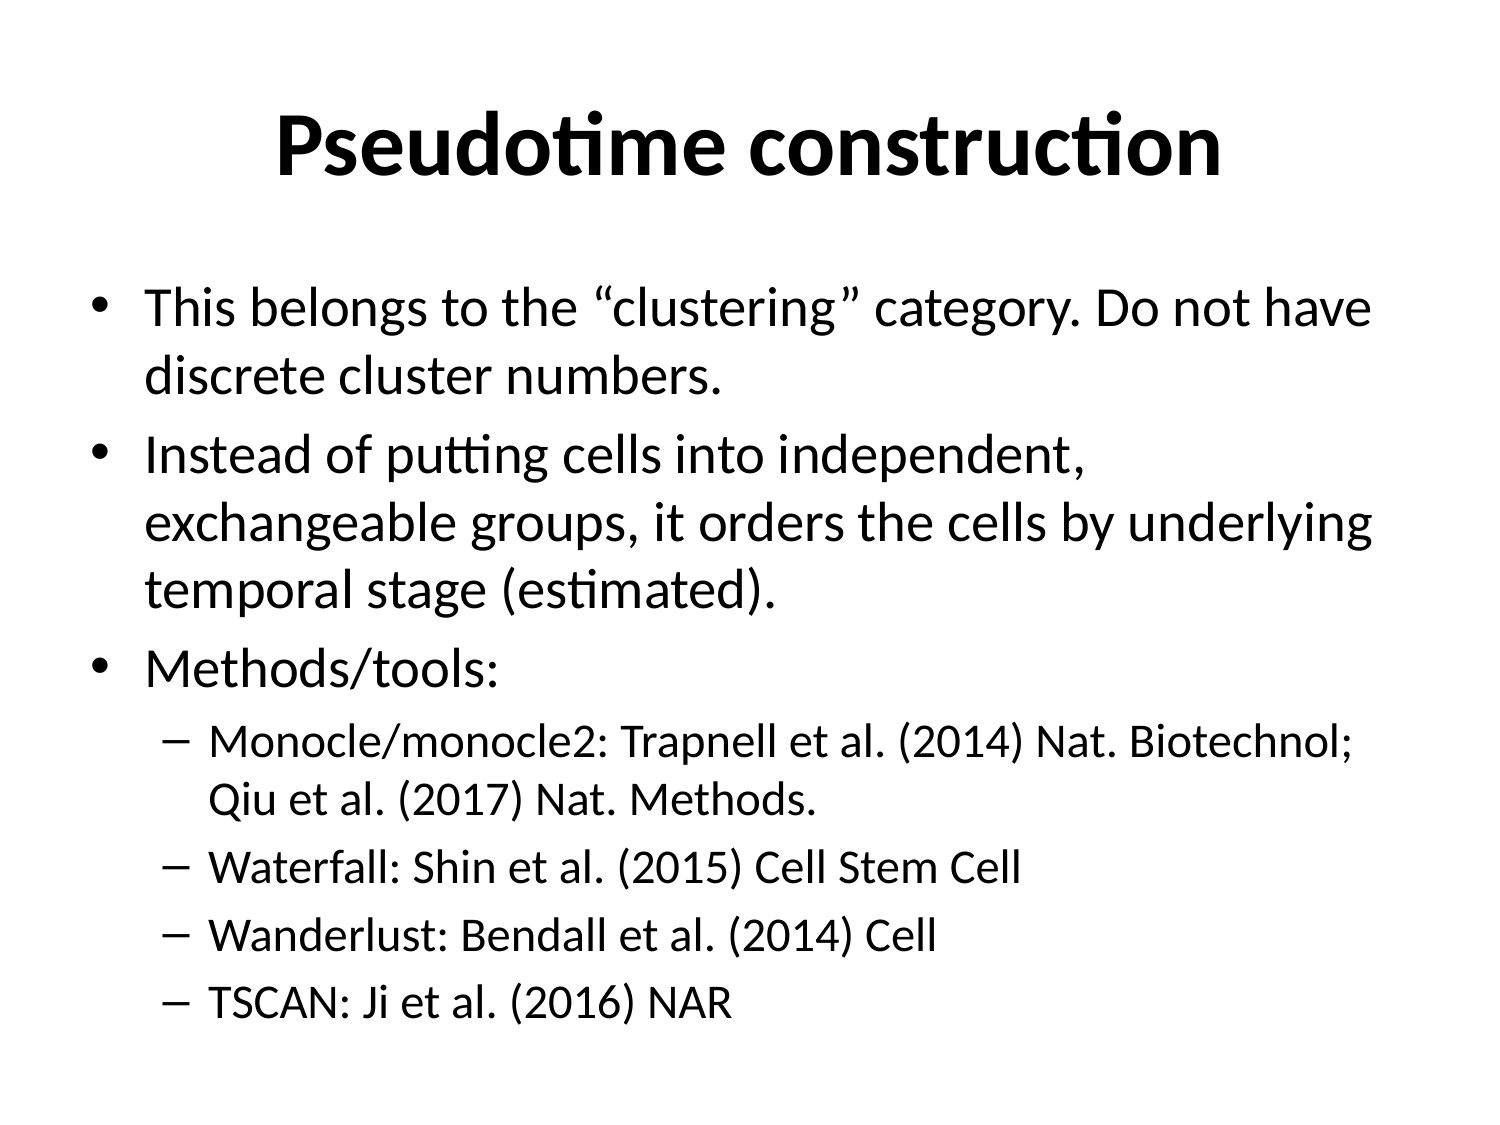

# Pseudotime construction
This belongs to the “clustering” category. Do not have discrete cluster numbers.
Instead of putting cells into independent, exchangeable groups, it orders the cells by underlying temporal stage (estimated).
Methods/tools:
Monocle/monocle2: Trapnell et al. (2014) Nat. Biotechnol; Qiu et al. (2017) Nat. Methods.
Waterfall: Shin et al. (2015) Cell Stem Cell
Wanderlust: Bendall et al. (2014) Cell
TSCAN: Ji et al. (2016) NAR